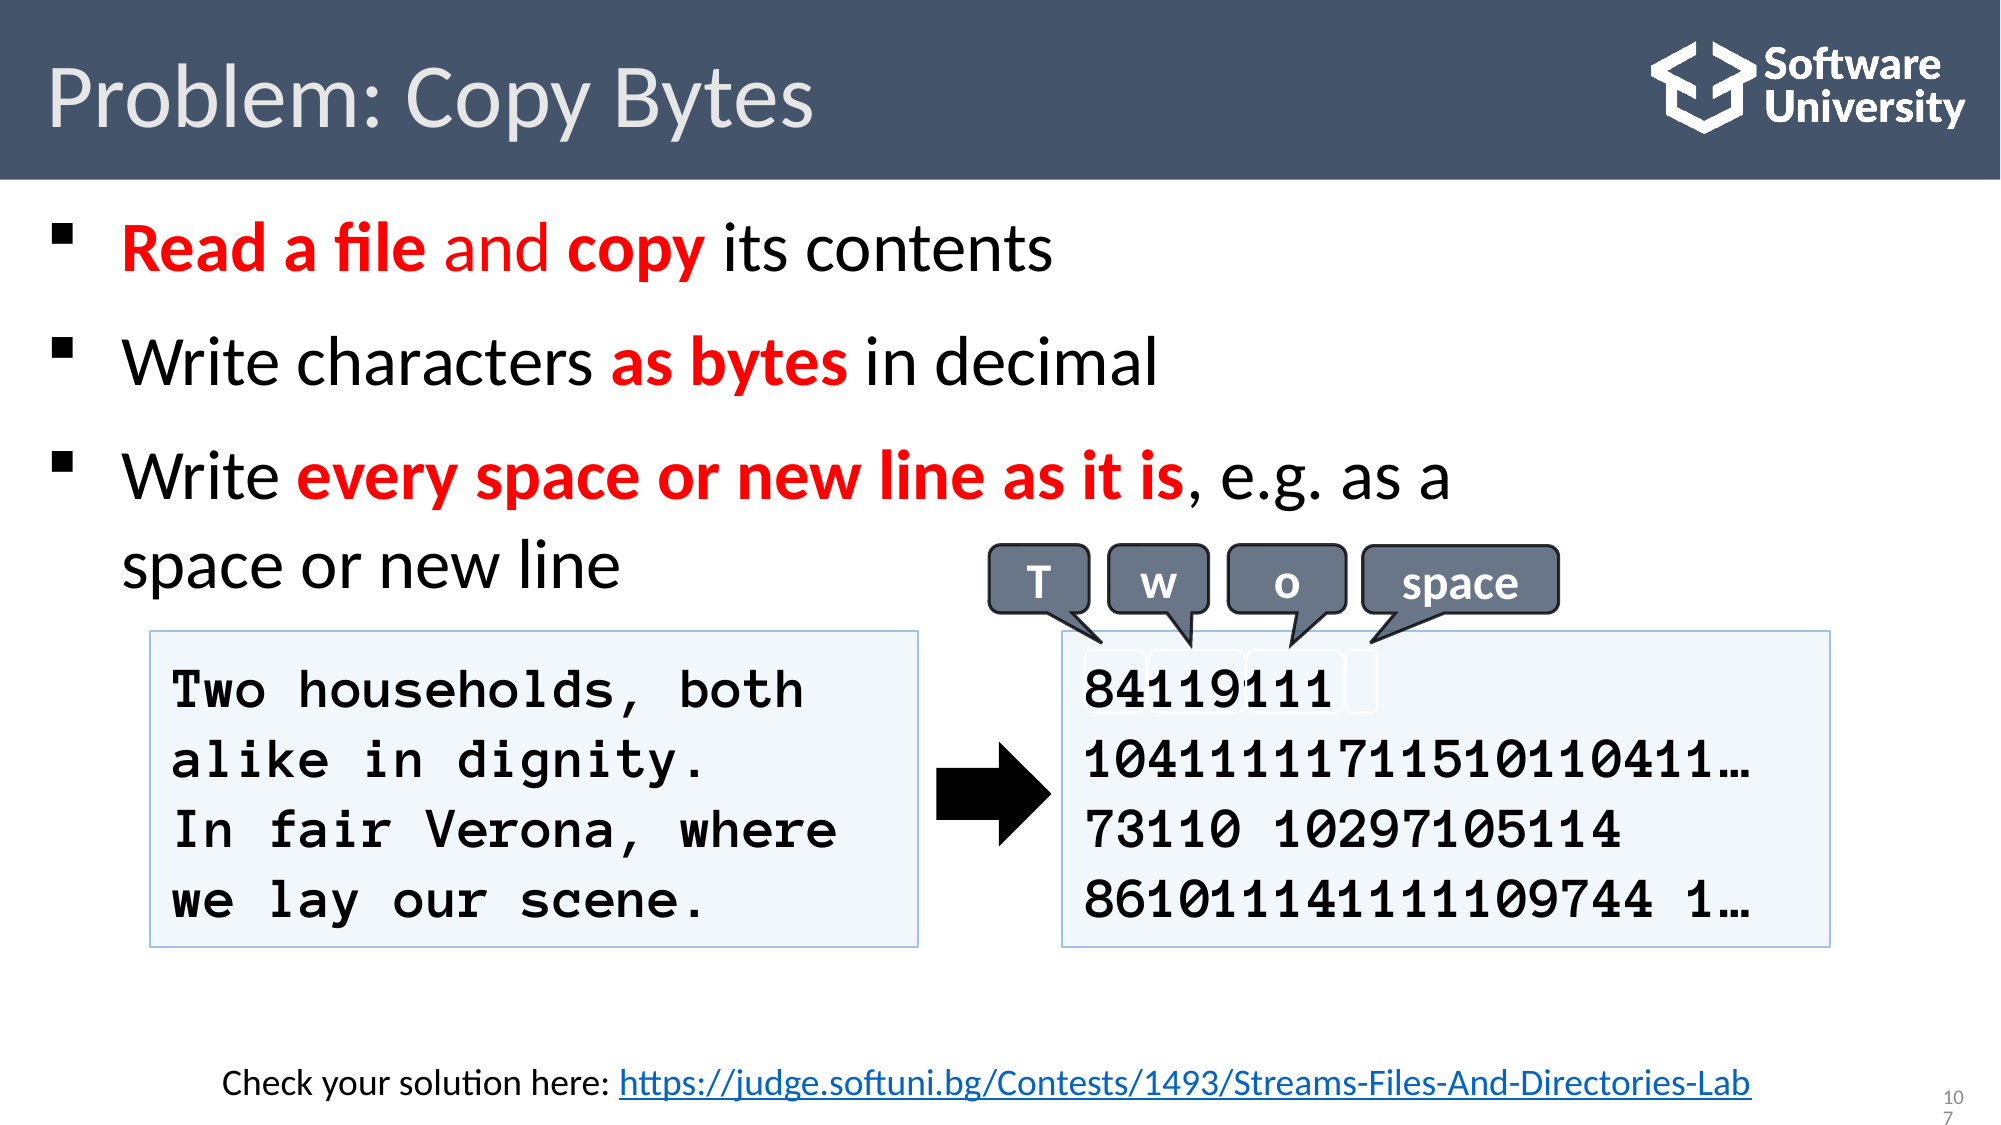

# Problem: Copy Bytes
Read a file and copy its contents to another text file
Write characters as bytes in decimal
Write every space or new line as it is, e.g. as a
space or new line
T
w
o
space
Two households, both alike in dignity.
In fair Verona, where we lay our scene.
84119111 10411111711510110411…
73110 10297105114 861011141111109744 1…

Check your solution here: https://judge.softuni.bg/Contests/1493/Streams-Files-And-Directories-Lab
107